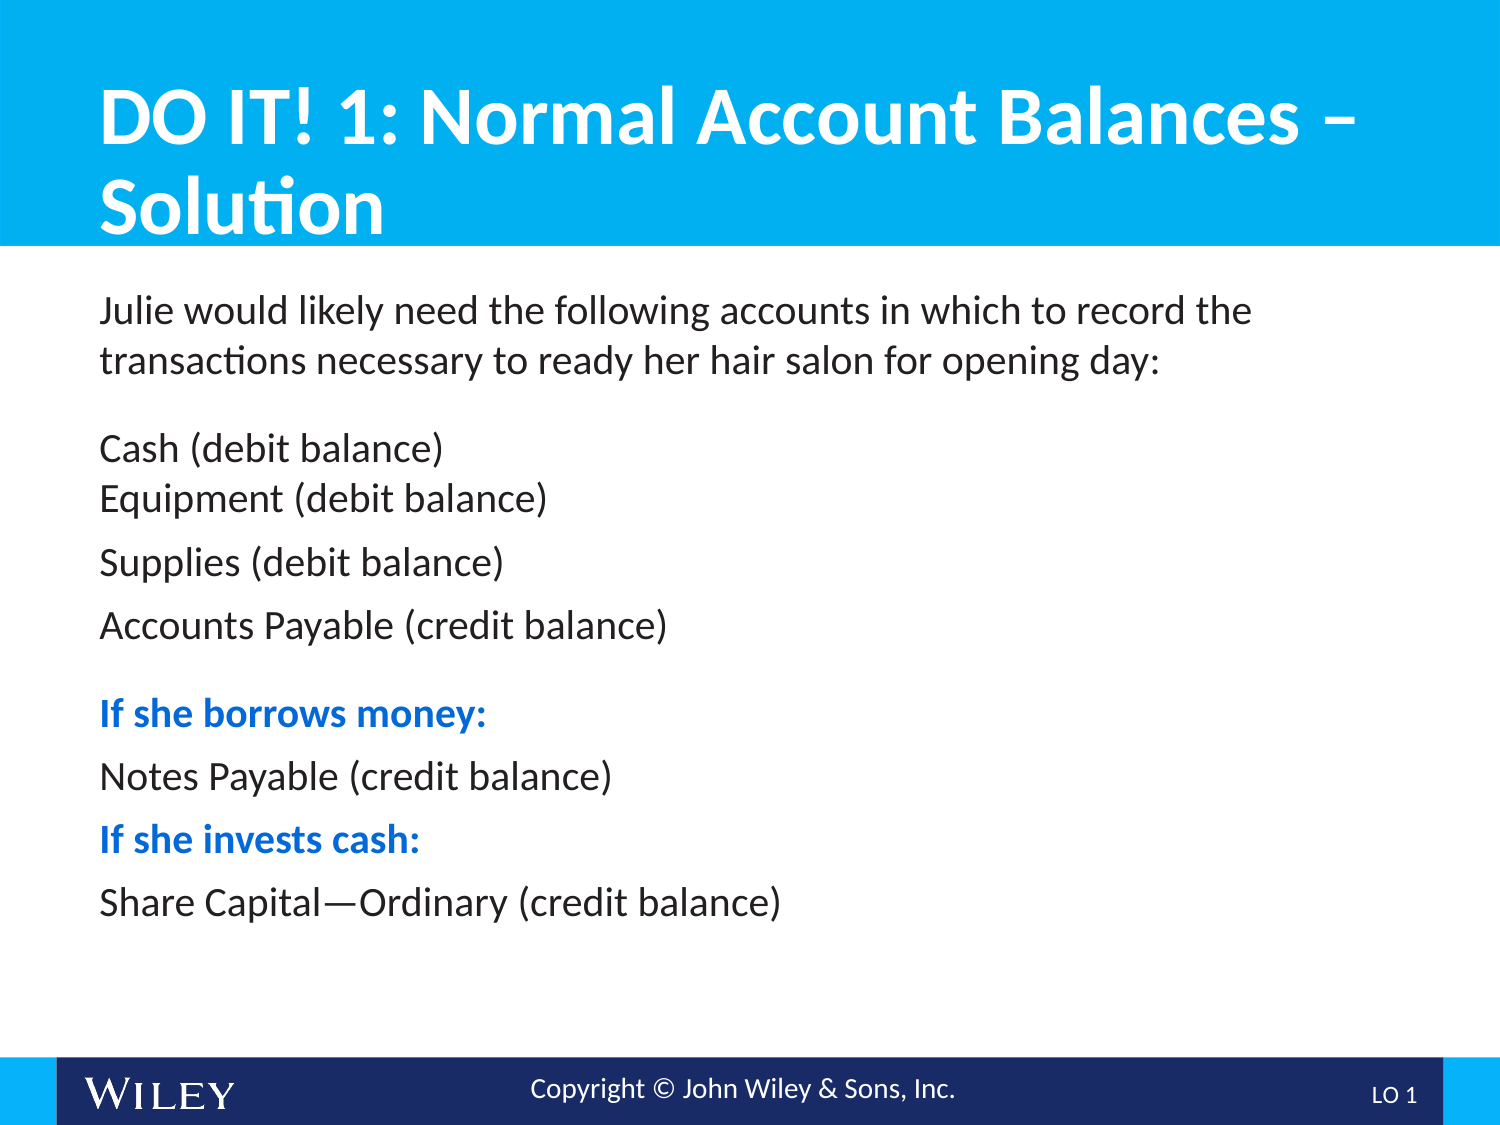

# DO IT! 1: Normal Account Balances – Solution
Julie would likely need the following accounts in which to record the transactions necessary to ready her hair salon for opening day:
Cash (debit balance)
Equipment (debit balance)
Supplies (debit balance)
Accounts Payable (credit balance)
If she borrows money:
Notes Payable (credit balance)
If she invests cash:
Share Capital—Ordinary (credit balance)
L O 1